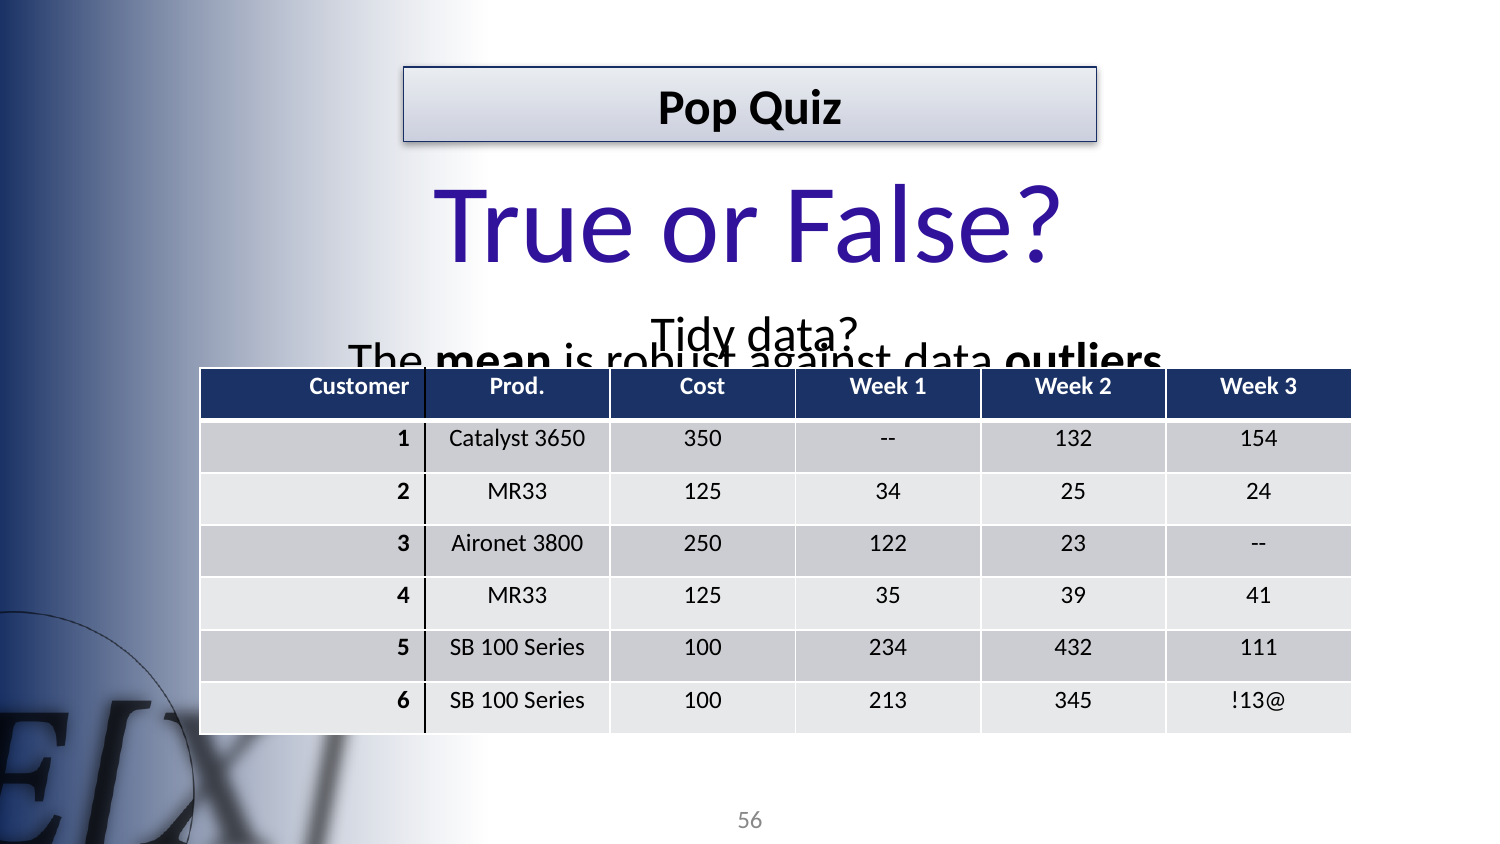

Pop Quiz
True or False?
Tidy data?
The mean is robust against data outliers
| Customer | Prod. | Cost | Week 1 | Week 2 | Week 3 |
| --- | --- | --- | --- | --- | --- |
| 1 | Catalyst 3650 | 350 | -- | 132 | 154 |
| 2 | MR33 | 125 | 34 | 25 | 24 |
| 3 | Aironet 3800 | 250 | 122 | 23 | -- |
| 4 | MR33 | 125 | 35 | 39 | 41 |
| 5 | SB 100 Series | 100 | 234 | 432 | 111 |
| 6 | SB 100 Series | 100 | 213 | 345 | !13@ |
The median is robust against data outliers
56